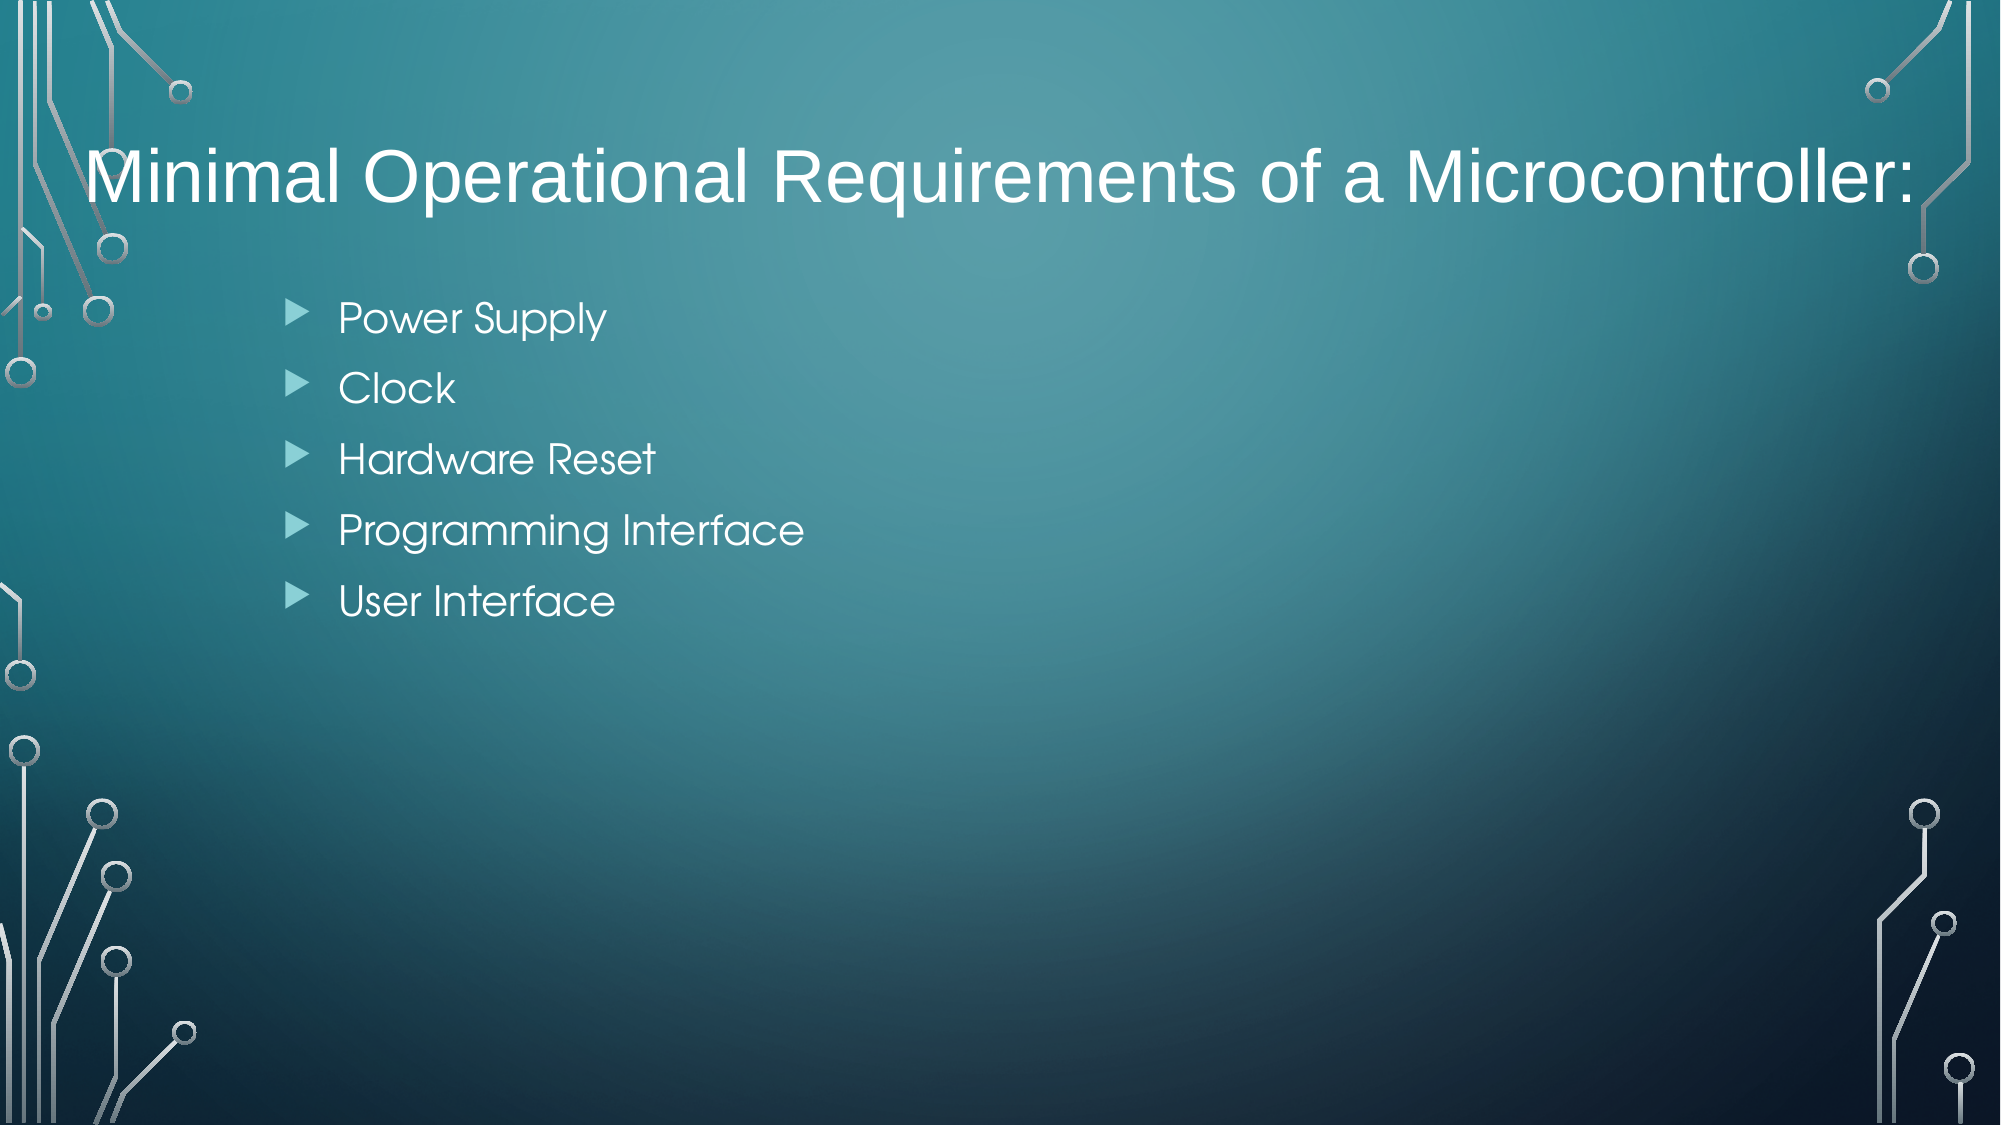

Minimal Operational Requirements of a Microcontroller:
Power Supply
Clock
Hardware Reset
Programming Interface
User Interface